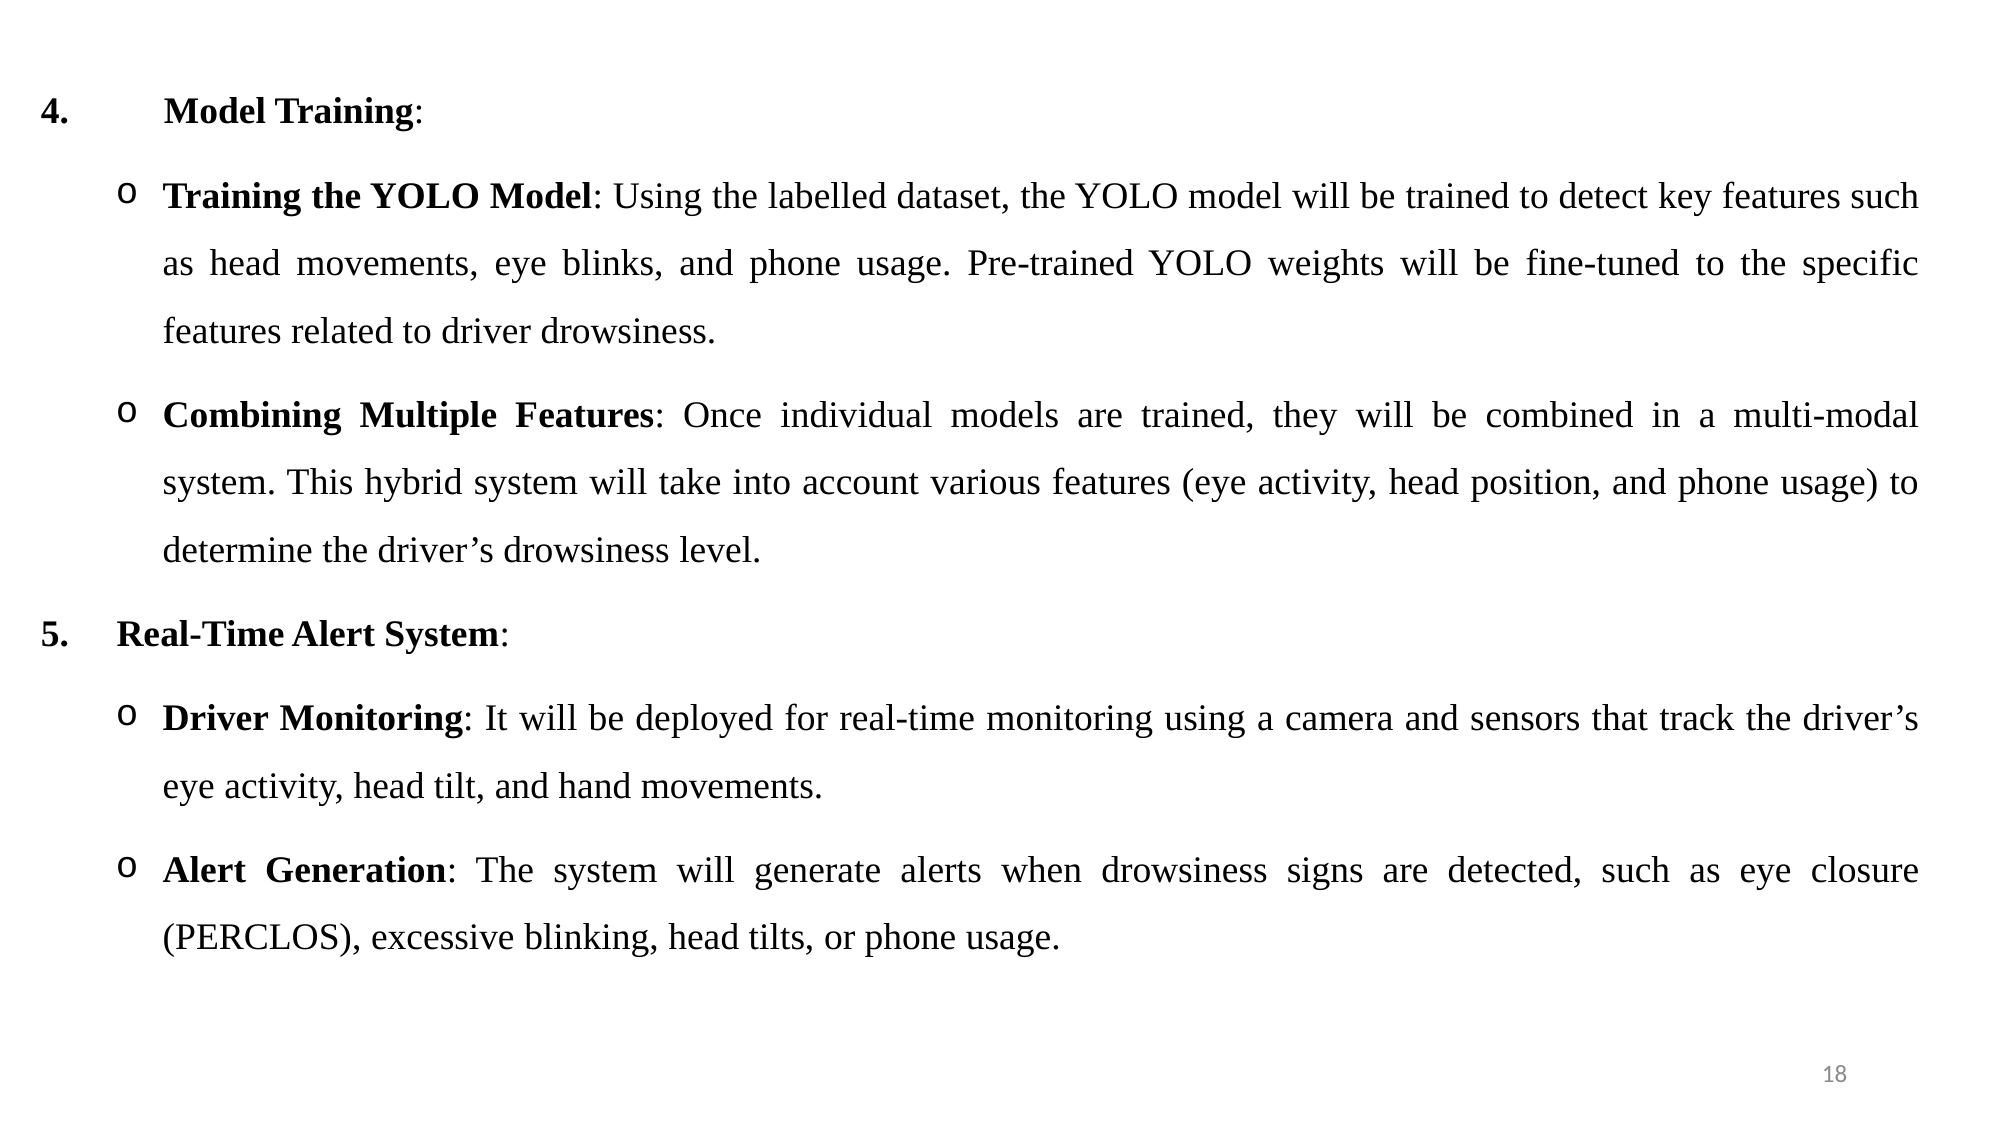

4.          Model Training:
Training the YOLO Model: Using the labelled dataset, the YOLO model will be trained to detect key features such as head movements, eye blinks, and phone usage. Pre-trained YOLO weights will be fine-tuned to the specific features related to driver drowsiness.
Combining Multiple Features: Once individual models are trained, they will be combined in a multi-modal system. This hybrid system will take into account various features (eye activity, head position, and phone usage) to determine the driver’s drowsiness level.
5.     Real-Time Alert System:
Driver Monitoring: It will be deployed for real-time monitoring using a camera and sensors that track the driver’s eye activity, head tilt, and hand movements.
Alert Generation: The system will generate alerts when drowsiness signs are detected, such as eye closure (PERCLOS), excessive blinking, head tilts, or phone usage.
18